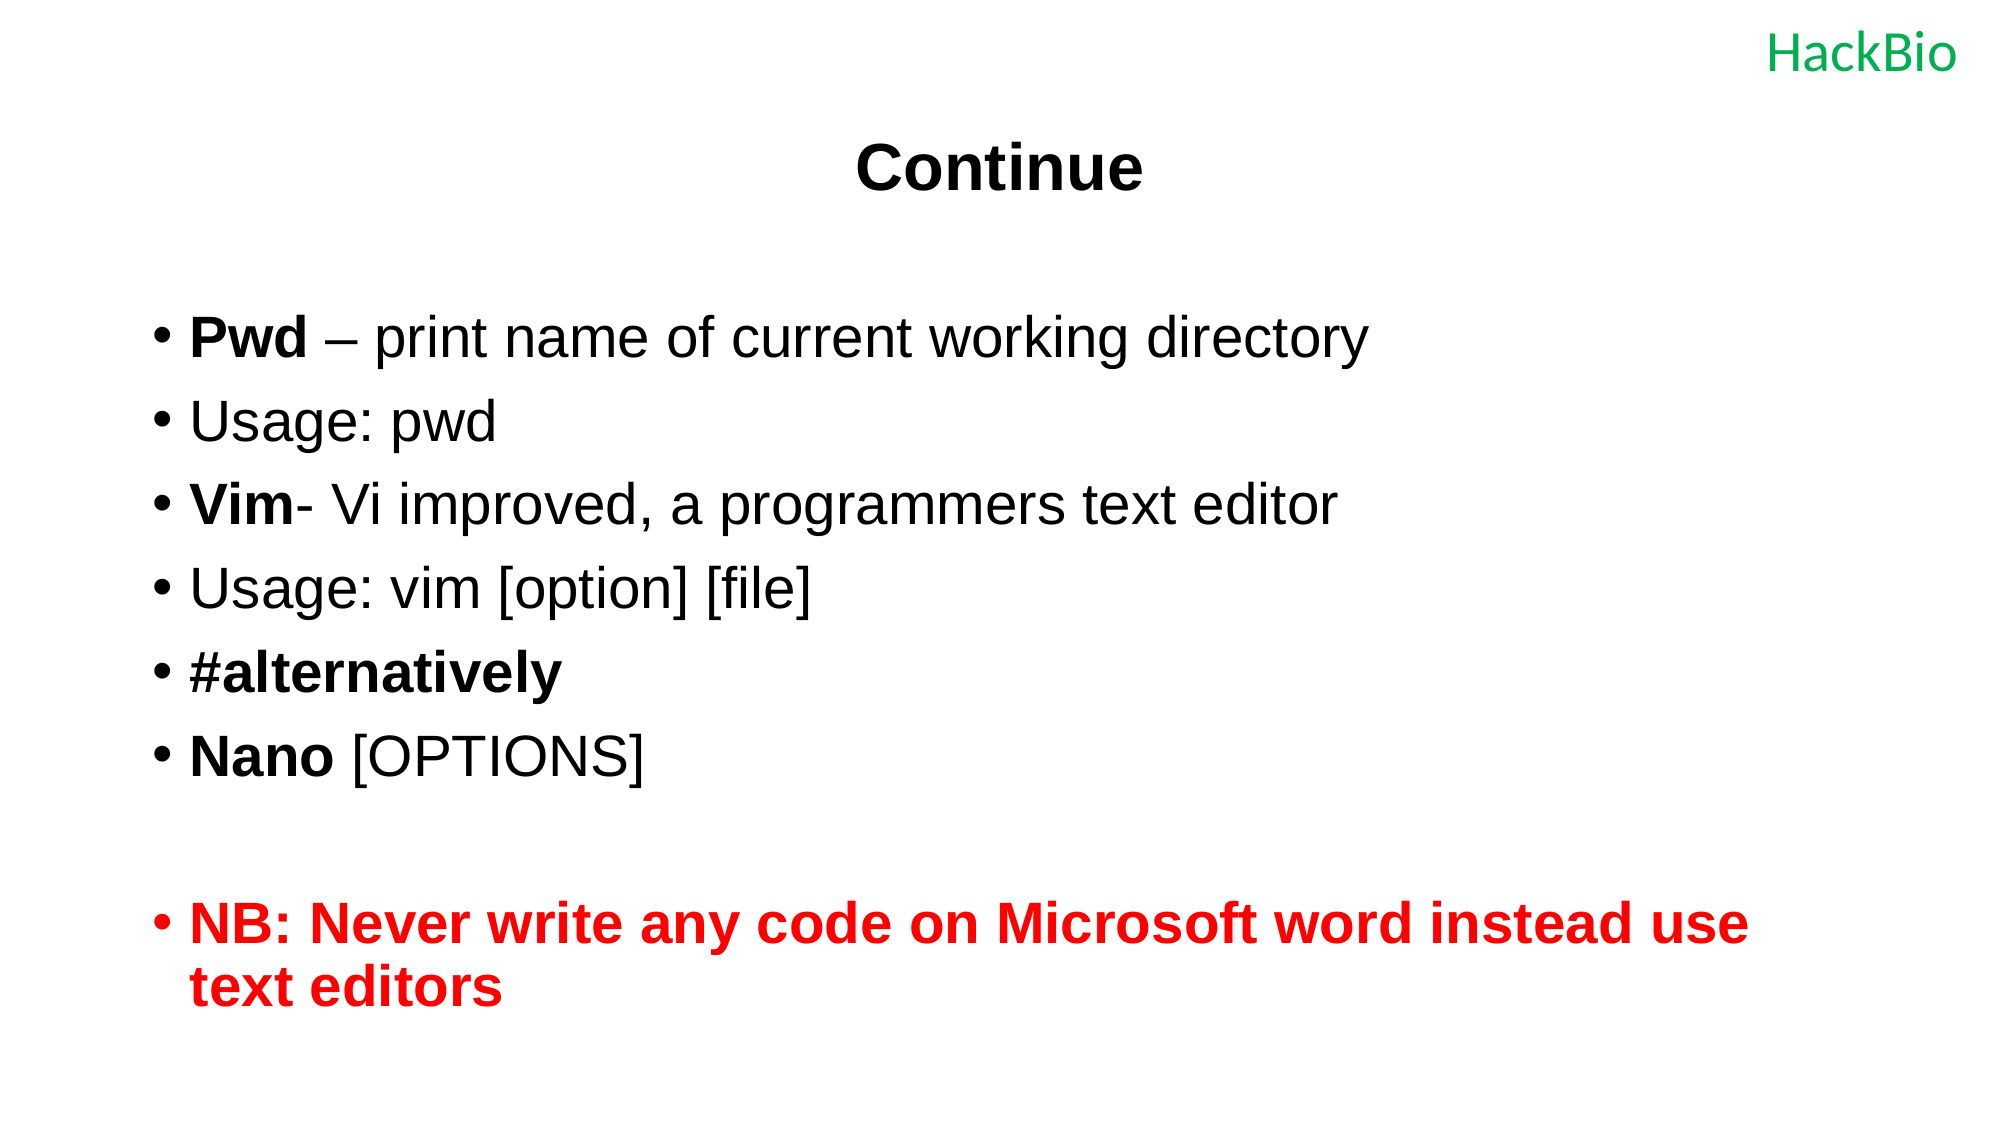

# Continue
Pwd – print name of current working directory
Usage: pwd
Vim- Vi improved, a programmers text editor
Usage: vim [option] [file]
#alternatively
Nano [OPTIONS]

NB: Never write any code on Microsoft word instead use text editors